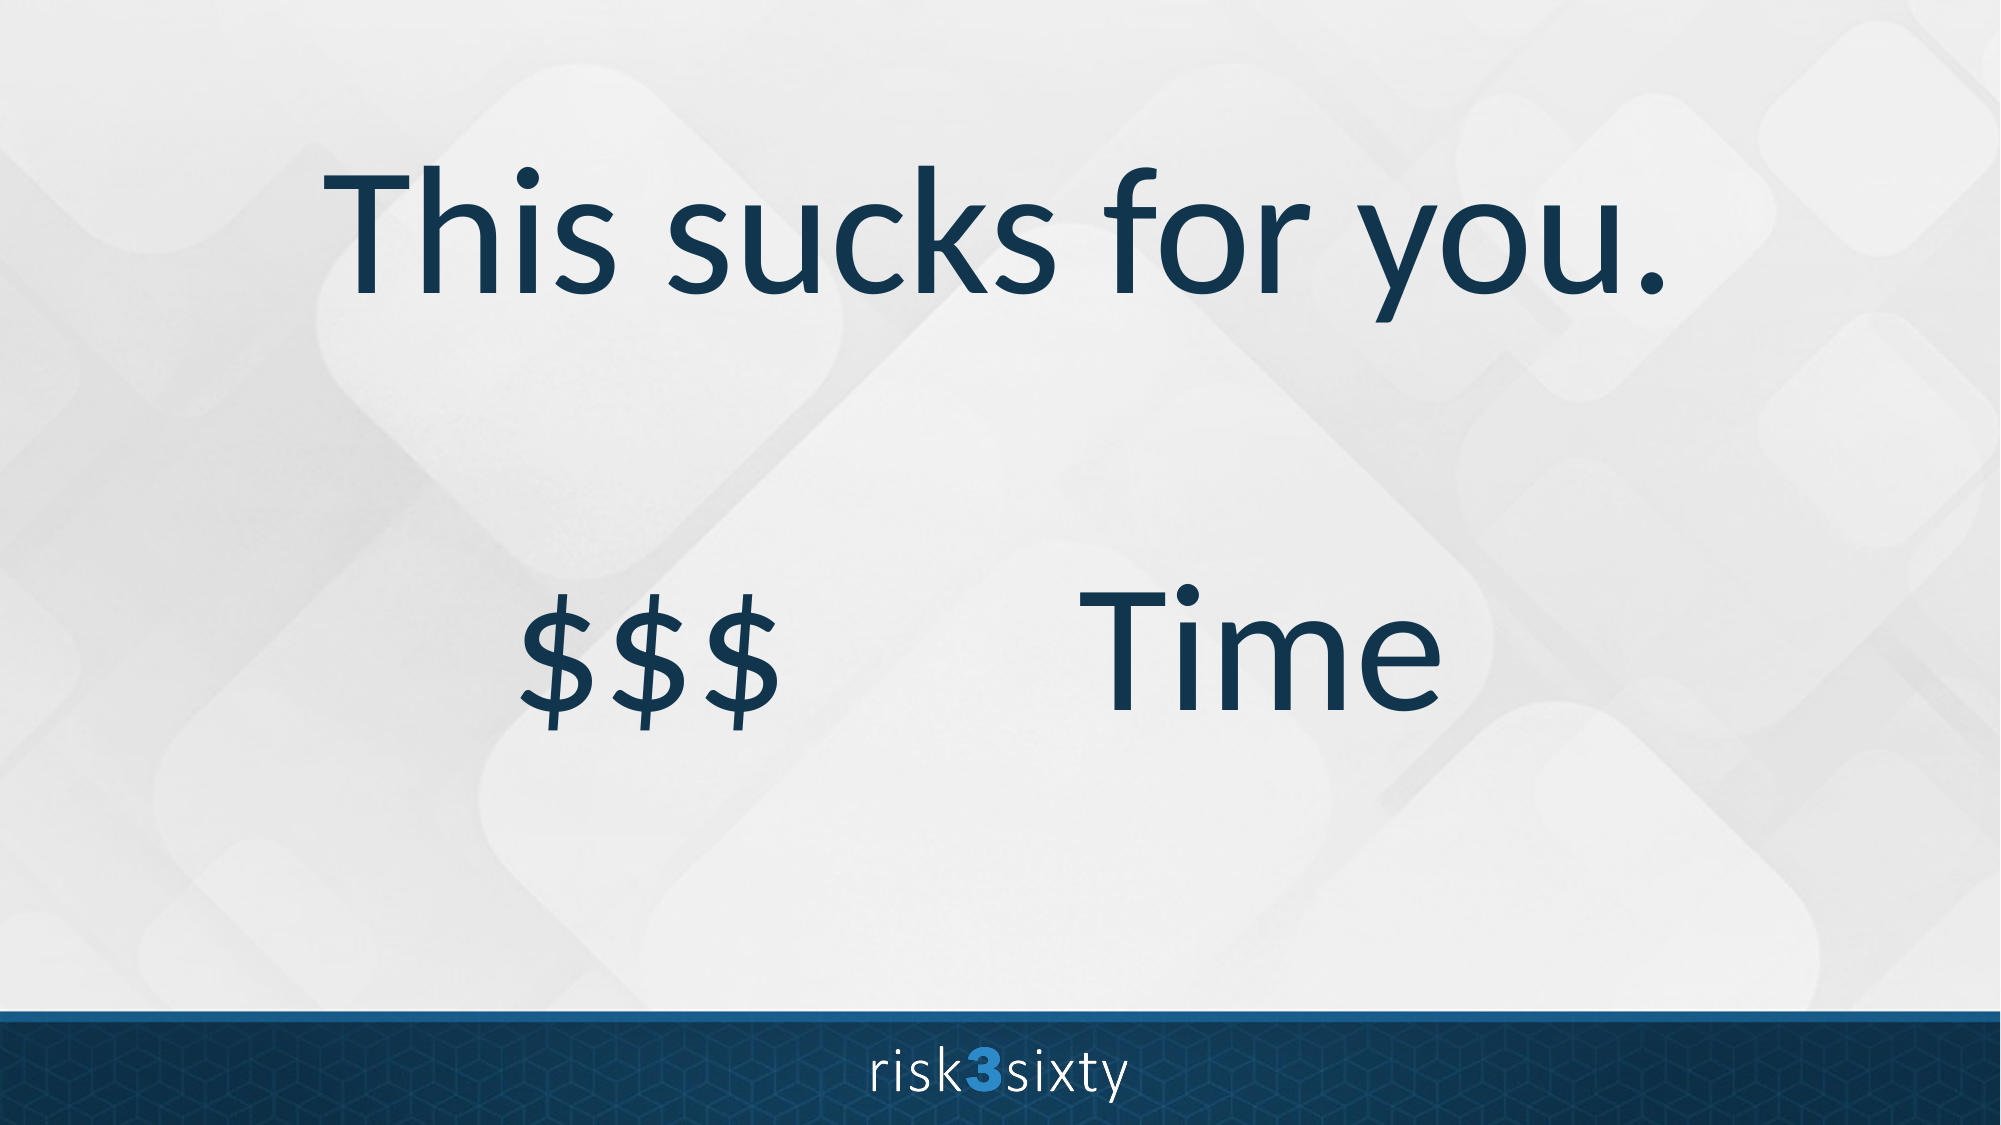

# This sucks for you.
      $$$       Time